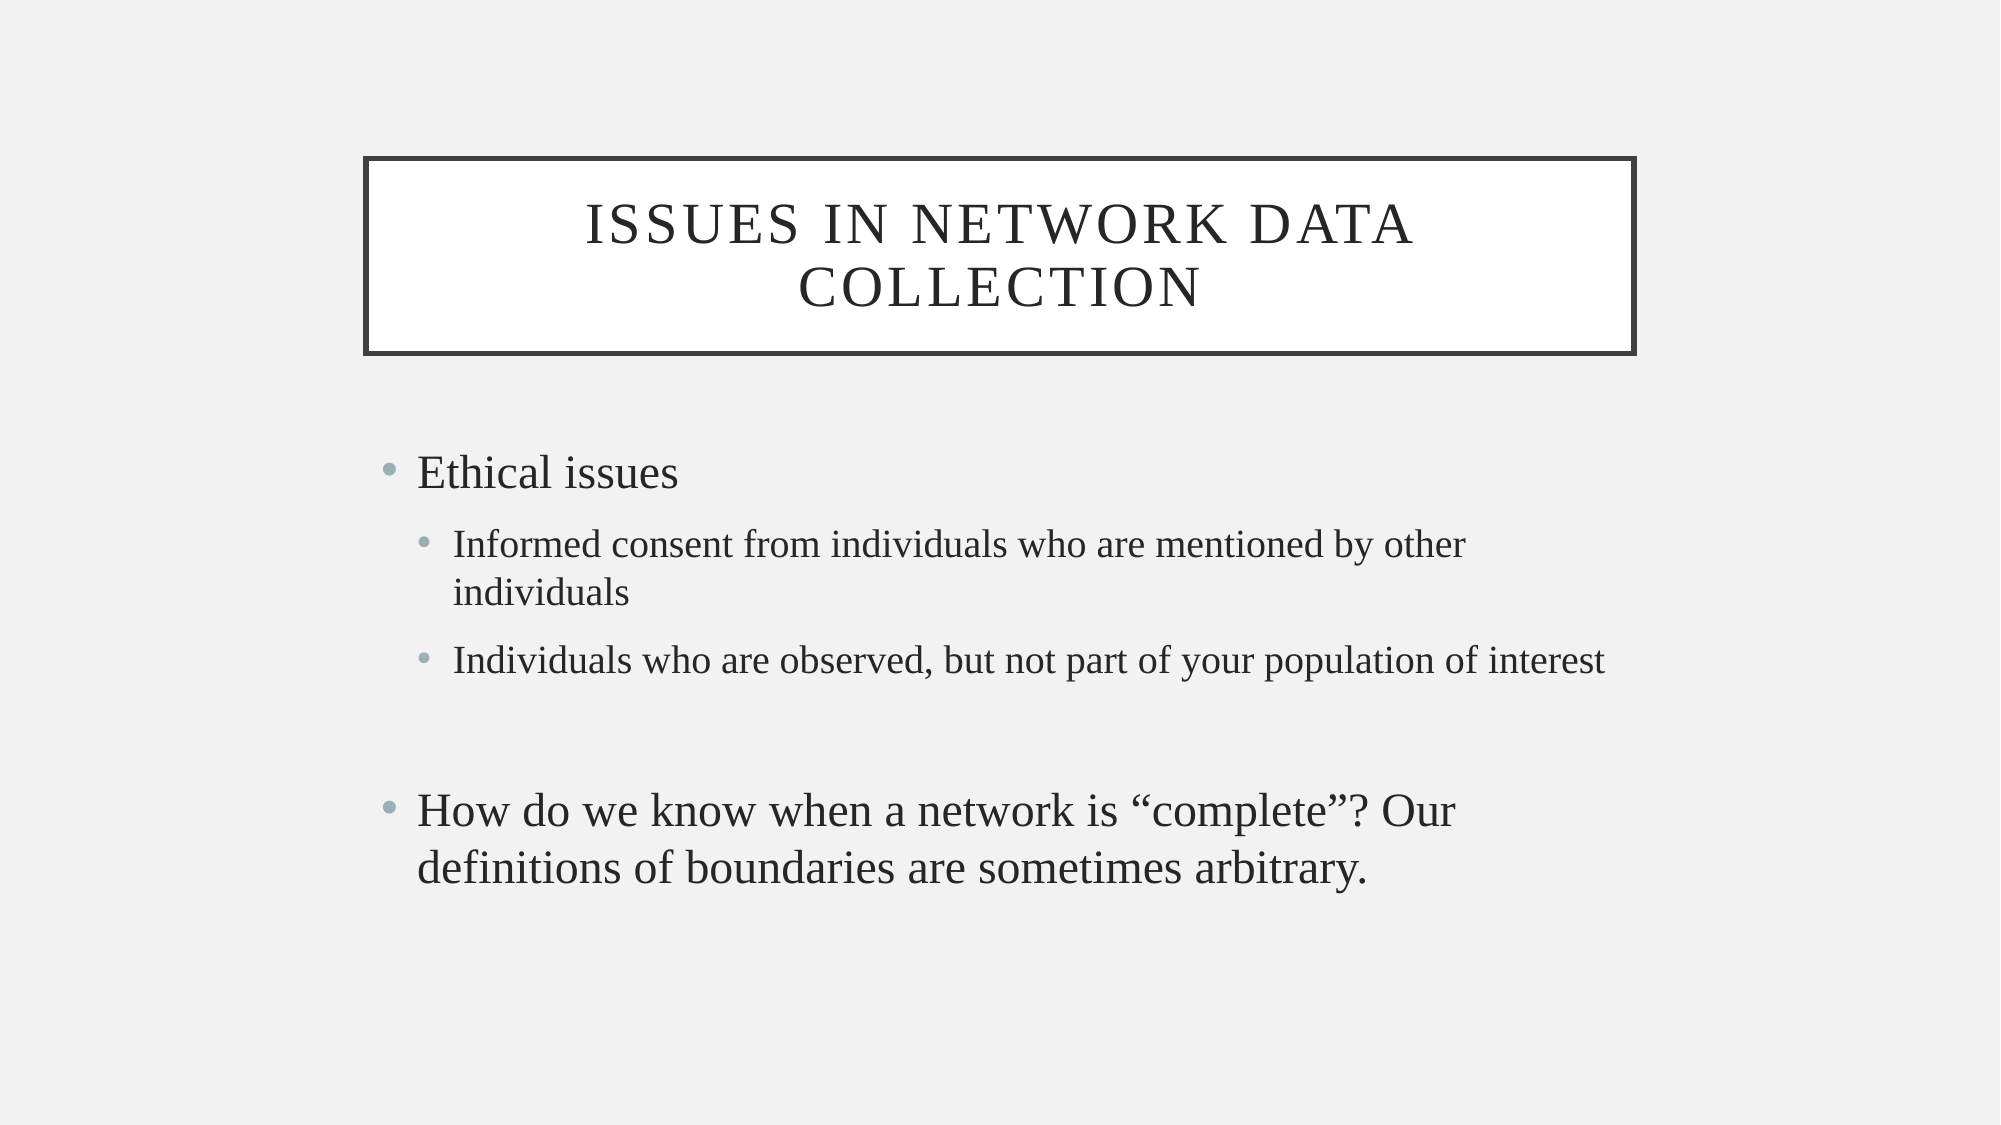

# Issues in network data collection
Ethical issues
Informed consent from individuals who are mentioned by other individuals
Individuals who are observed, but not part of your population of interest

How do we know when a network is “complete”? Our definitions of boundaries are sometimes arbitrary.